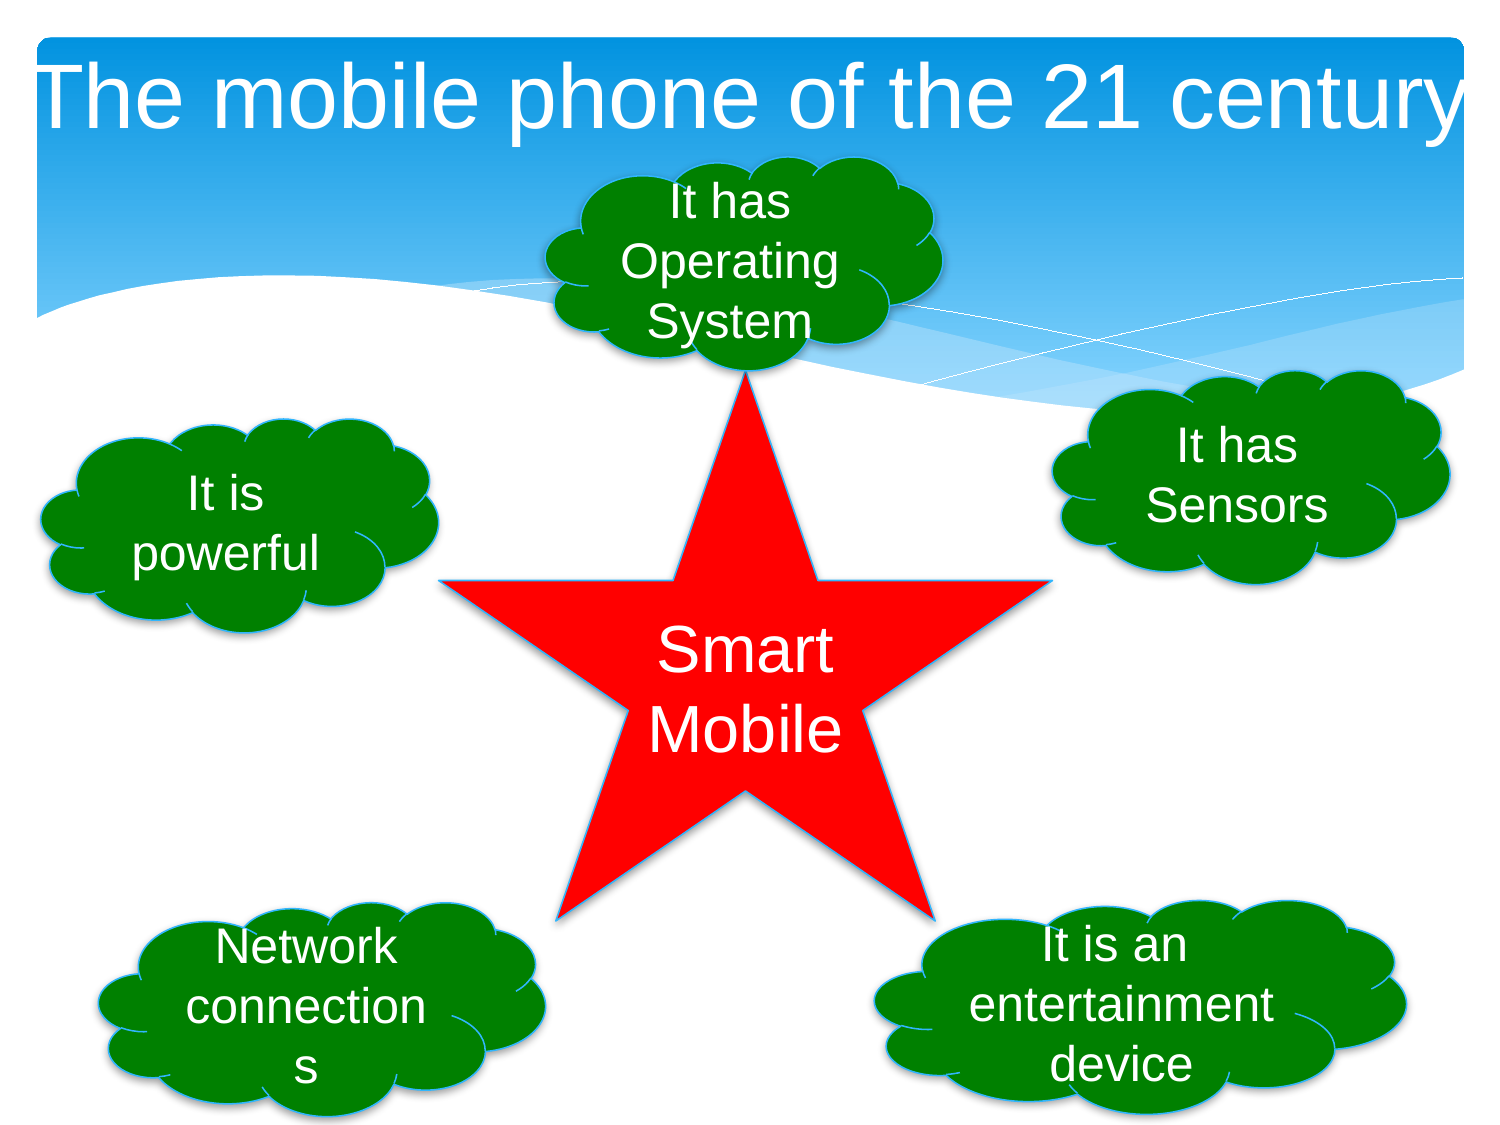

# The mobile phone of the 21 century
It has Operating
System
Smart
Mobile
It has Sensors
It is powerful
It is an  entertainment device
Network connections